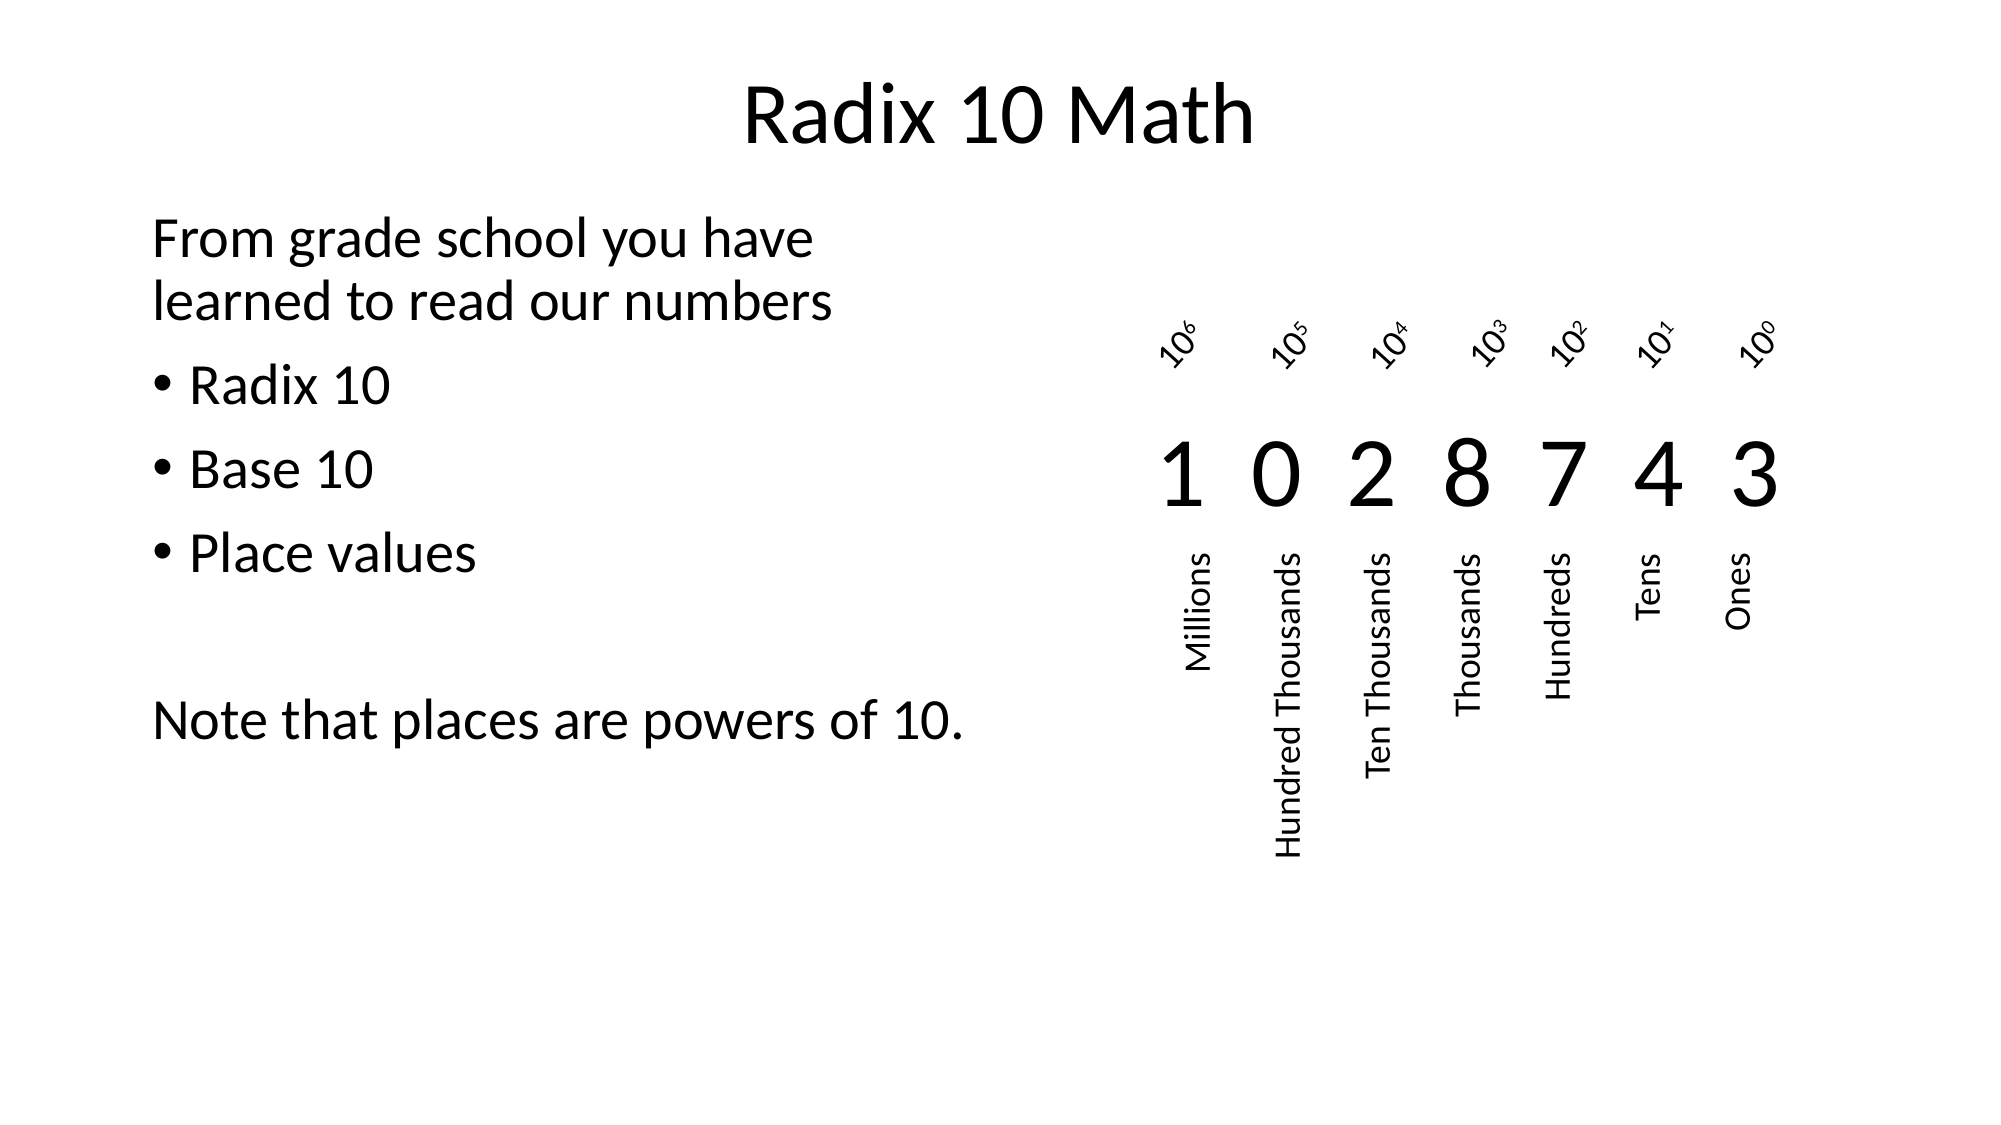

# Radix 10 Math
From grade school you have learned to read our numbers
Radix 10
Base 10
Place values

Note that places are powers of 10.
103
102
101
106
100
105
104
1  0  2  8  7  4  3
Millions

Hundred Thousands

Ten Thousands

Thousands

Hundreds

Tens

Ones